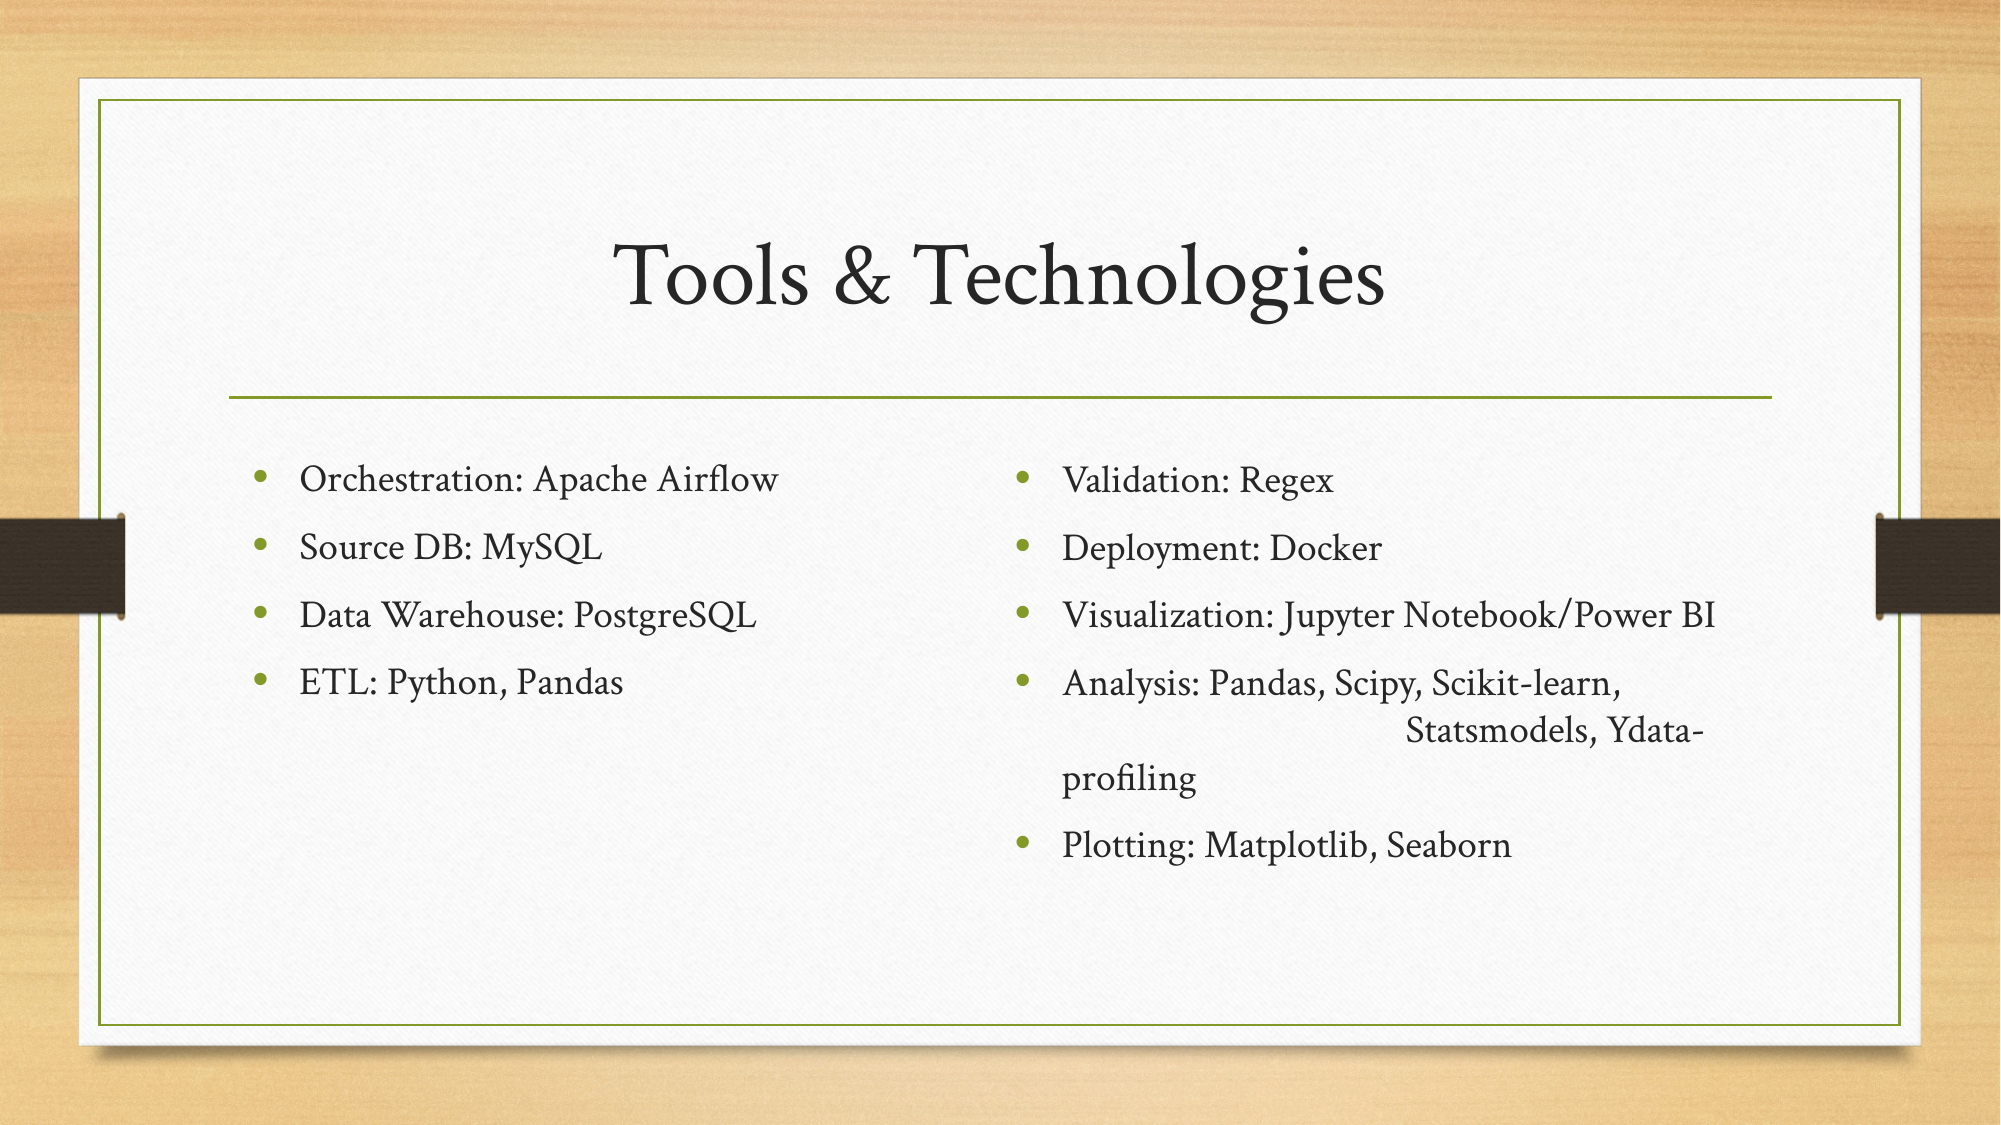

# Tools & Technologies
Orchestration: Apache Airflow
Source DB: MySQL
Data Warehouse: PostgreSQL
ETL: Python, Pandas
Validation: Regex
Deployment: Docker
Visualization: Jupyter Notebook/Power BI
Analysis: Pandas, Scipy, Scikit-learn, 			     Statsmodels, Ydata-profiling
Plotting: Matplotlib, Seaborn